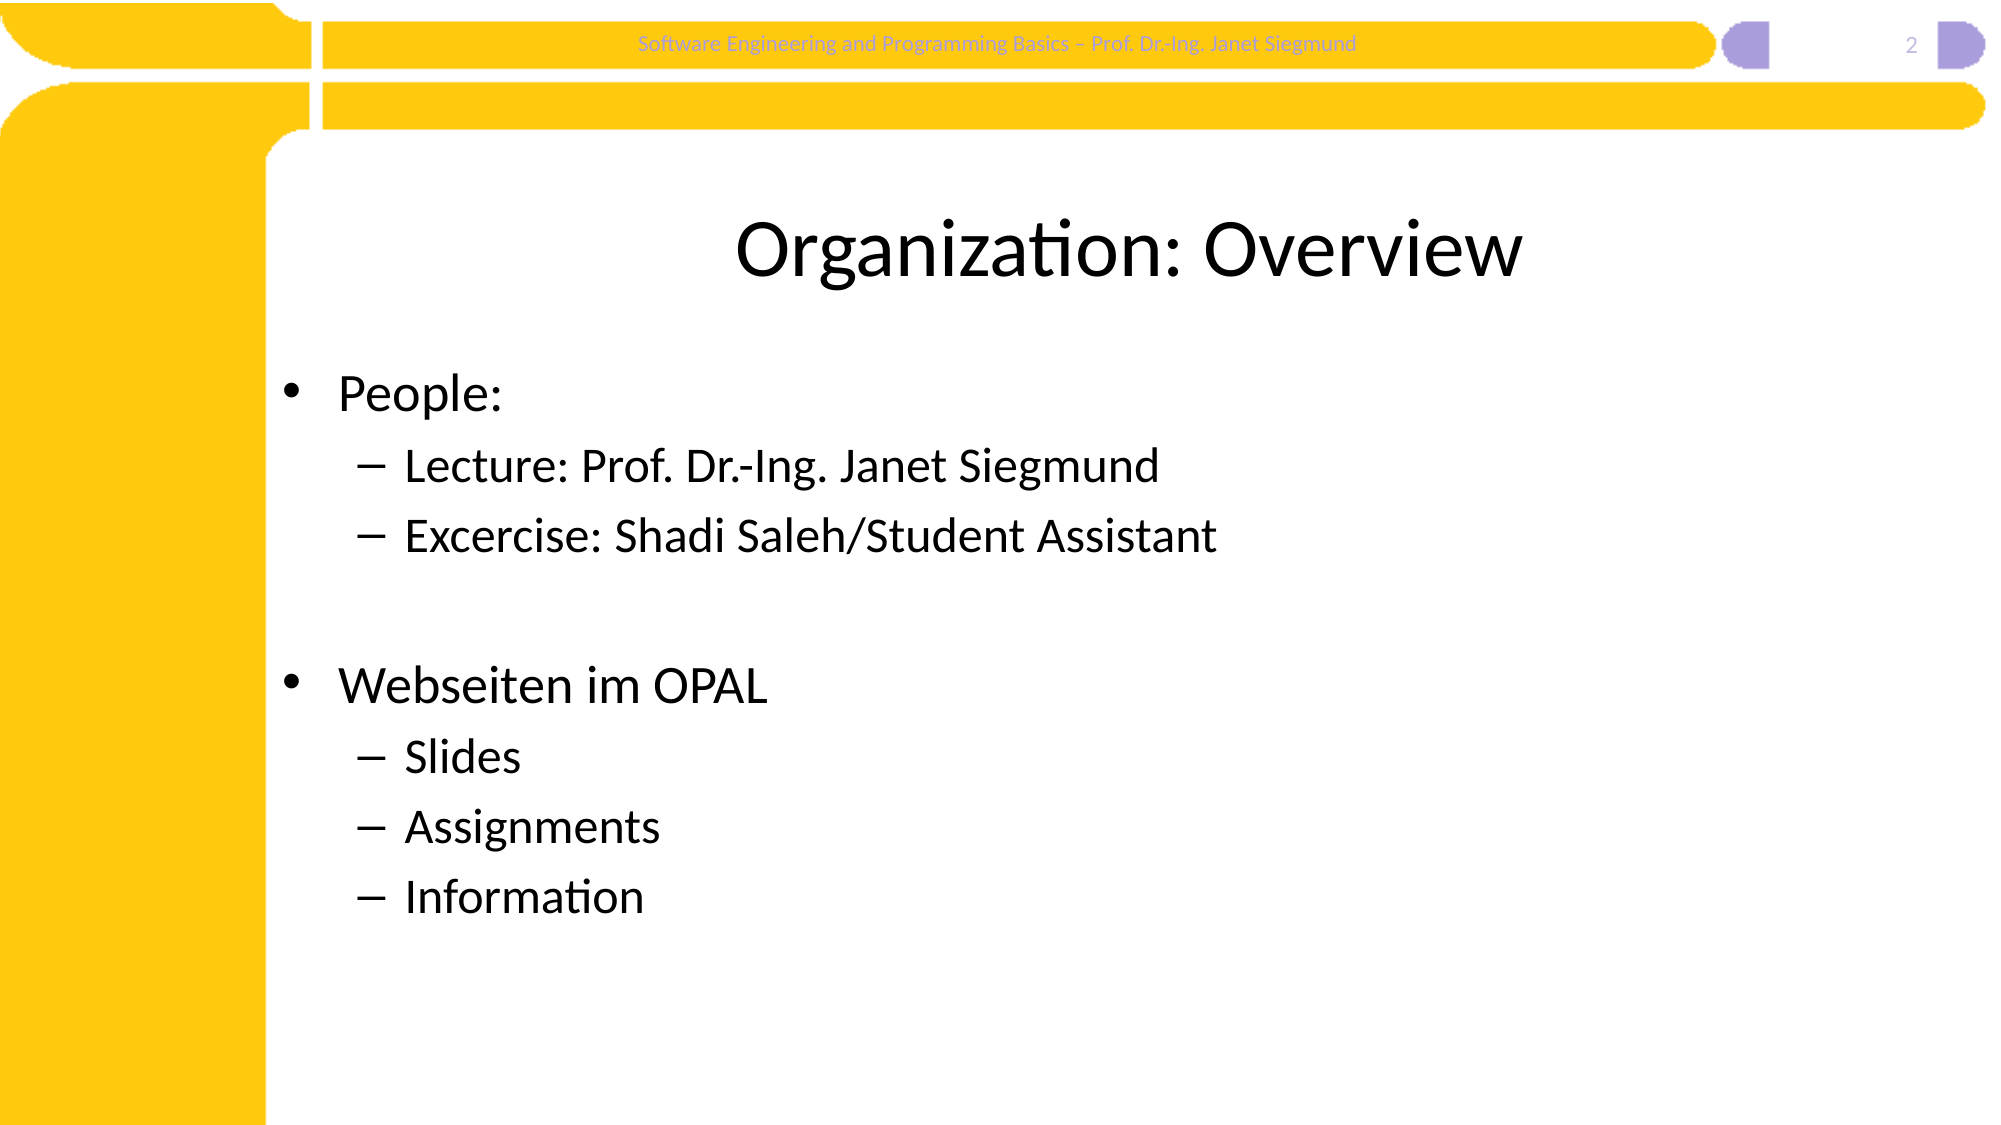

2
# Organization: Overview
People:
Lecture: Prof. Dr.-Ing. Janet Siegmund
Excercise: Shadi Saleh/Student Assistant

Webseiten im OPAL
Slides
Assignments
Information